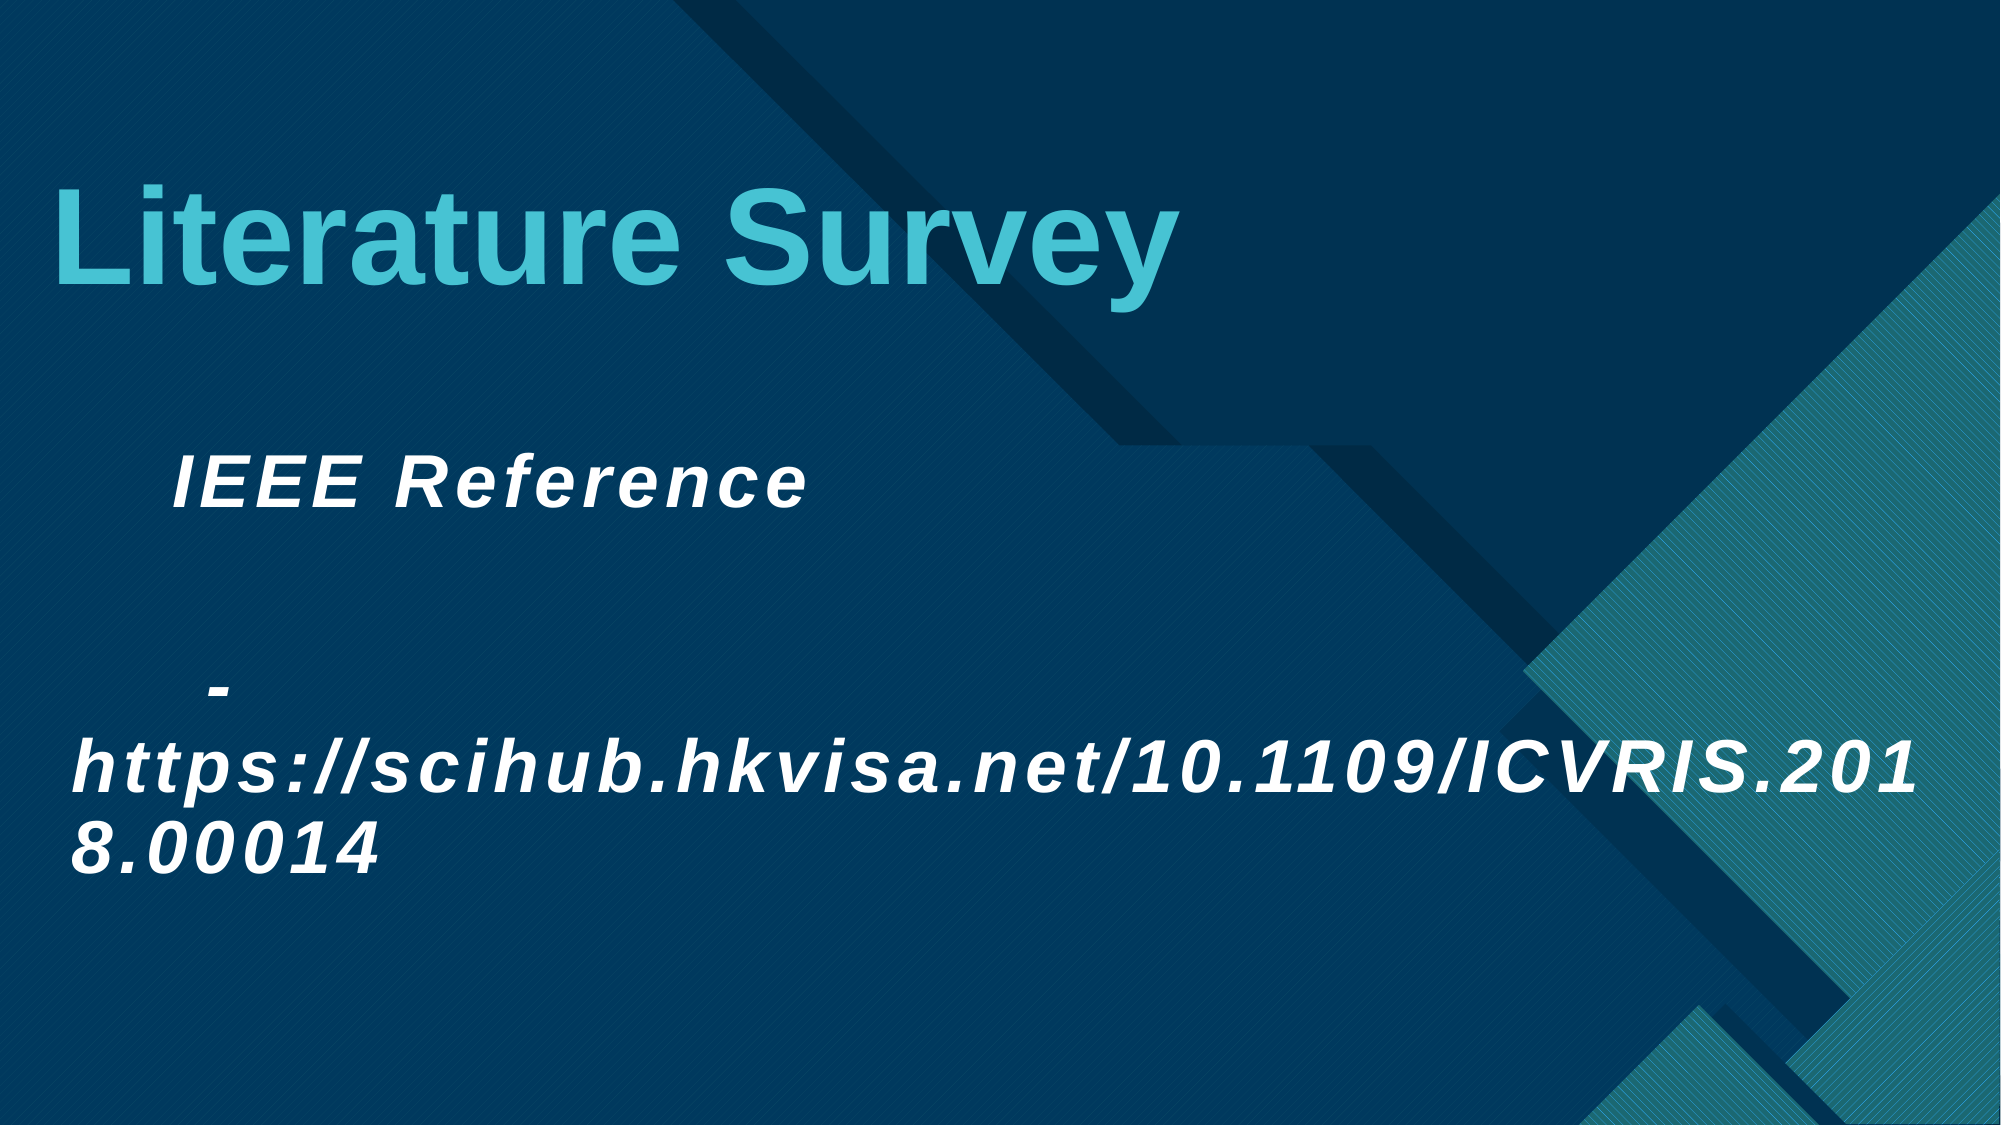

# Literature Survey

     IEEE Reference

     - https://scihub.hkvisa.net/10.1109/ICVRIS.2018.00014
2